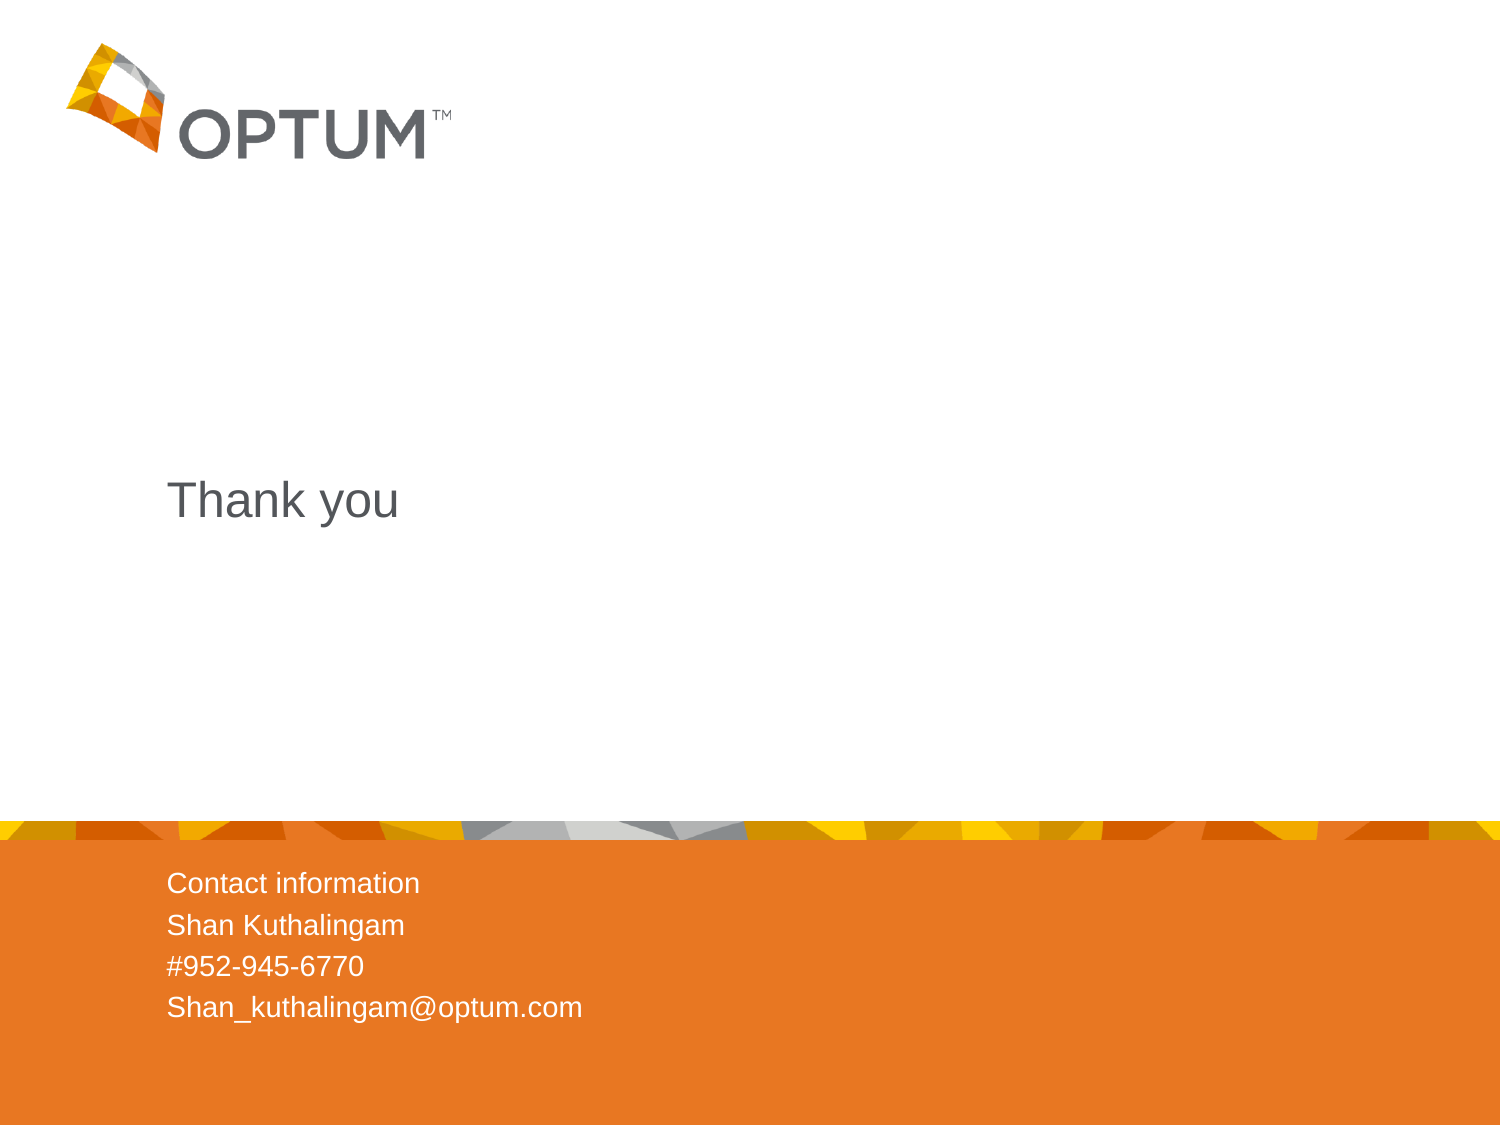

# Thank you
Contact information
Shan Kuthalingam
#952-945-6770
Shan_kuthalingam@optum.com